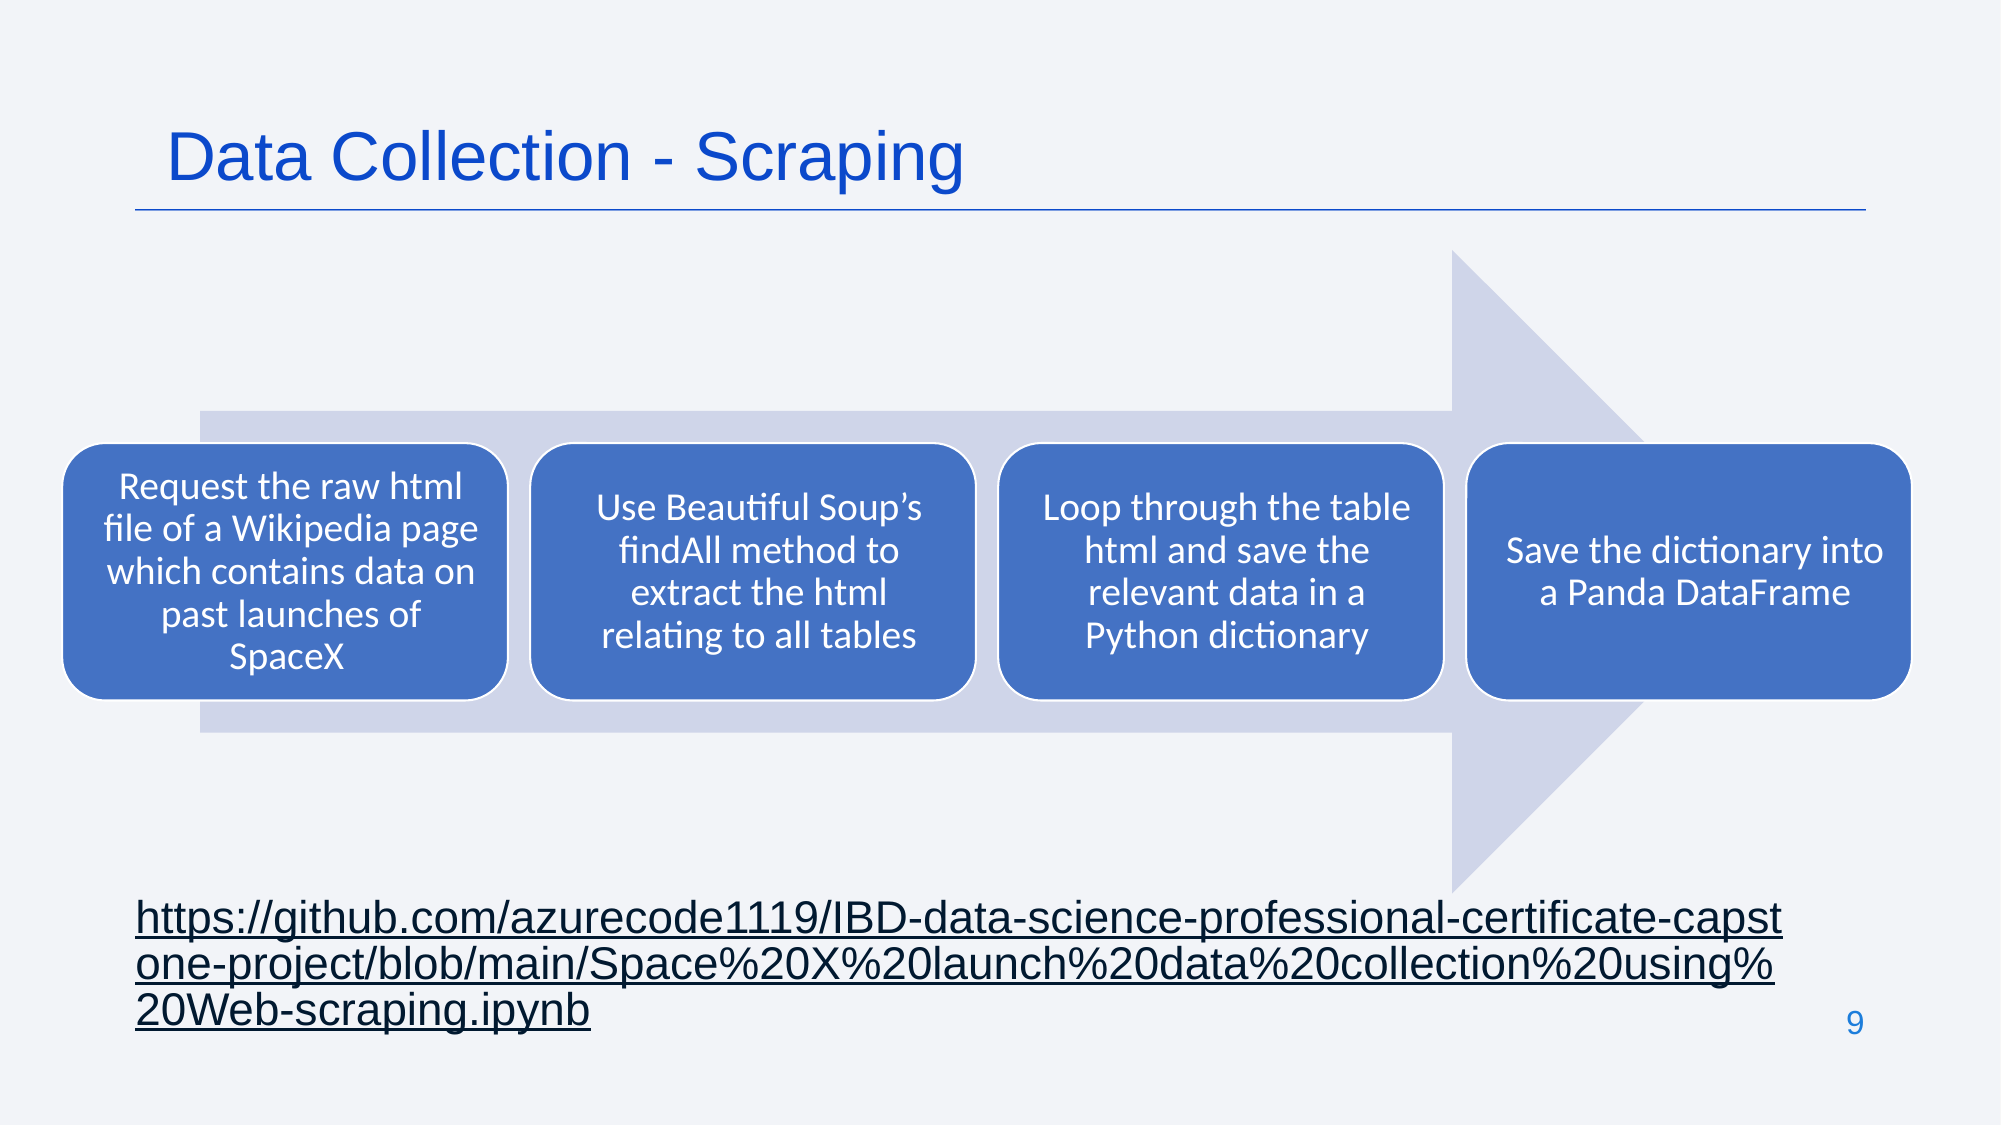

Data Collection - Scraping
Request the raw html file of a Wikipedia page which contains data on past launches of SpaceX
Use Beautiful Soup’s findAll method to extract the html relating to all tables
Loop through the table html and save the relevant data in a Python dictionary
Save the dictionary into a Panda DataFrame
https://github.com/azurecode1119/IBD-data-science-professional-certificate-capstone-project/blob/main/Space%20X%20launch%20data%20collection%20using%20Web-scraping.ipynb
9